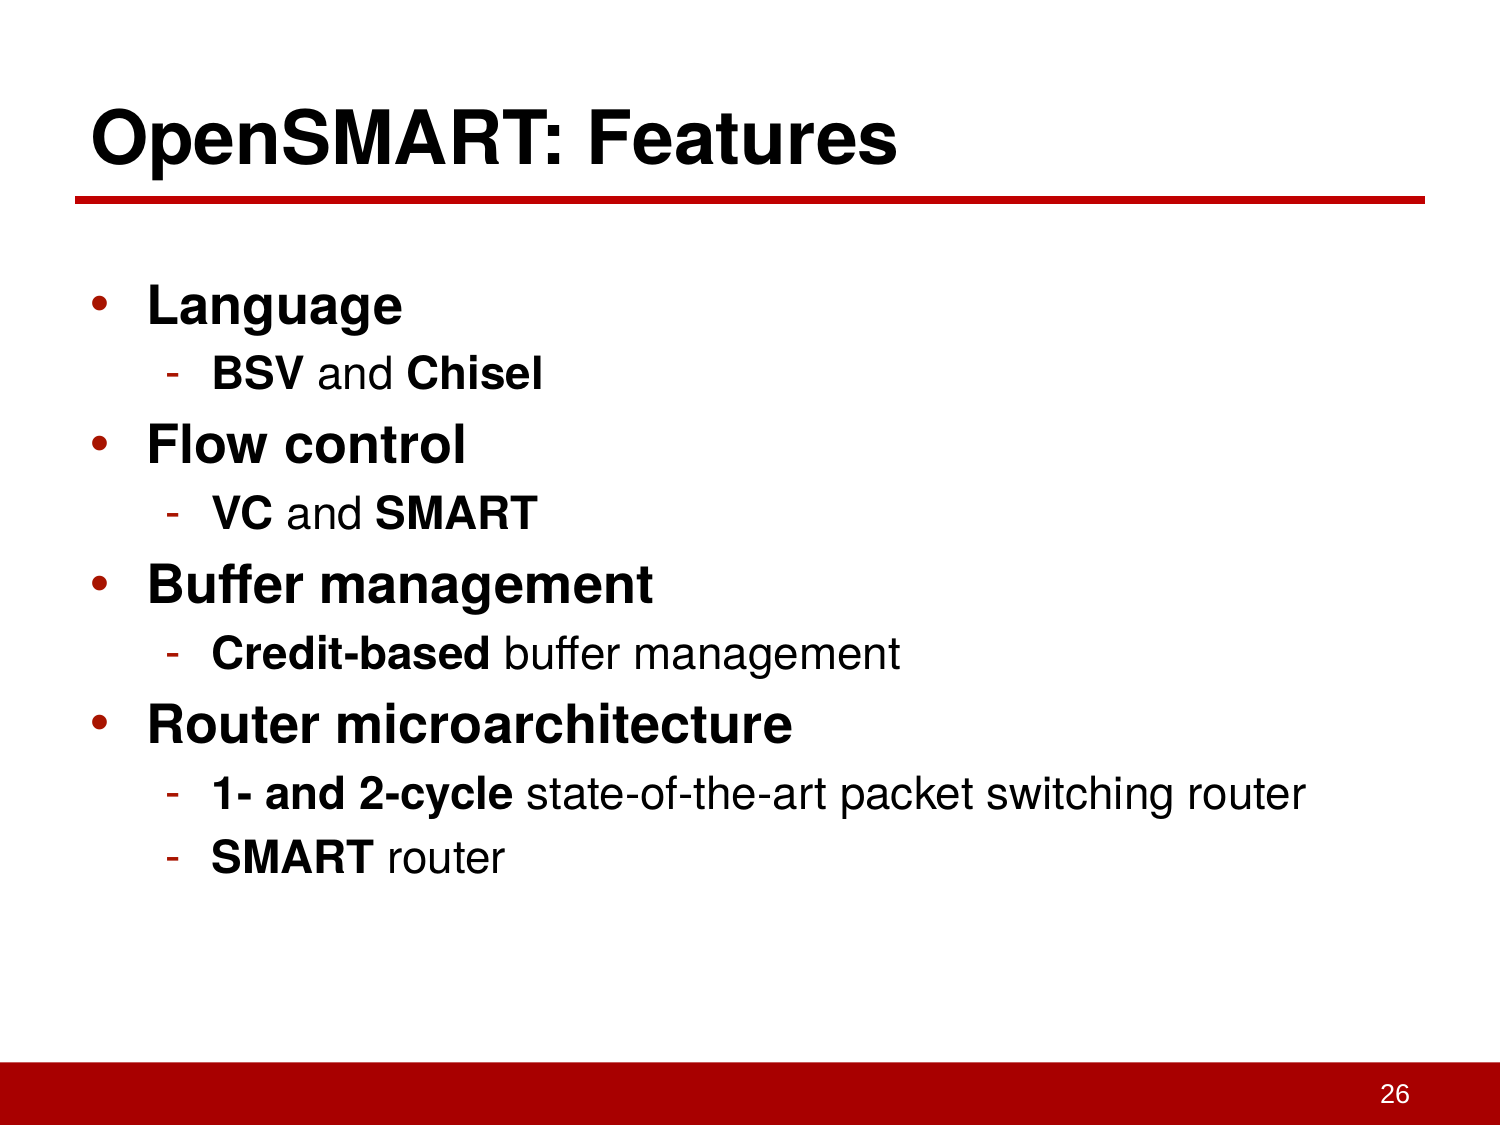

# OpenSMART: Features
Language
BSV and Chisel
Flow control
VC and SMART
Buffer management
Credit-based buffer management
Router microarchitecture
1- and 2-cycle state-of-the-art packet switching router
SMART router
26